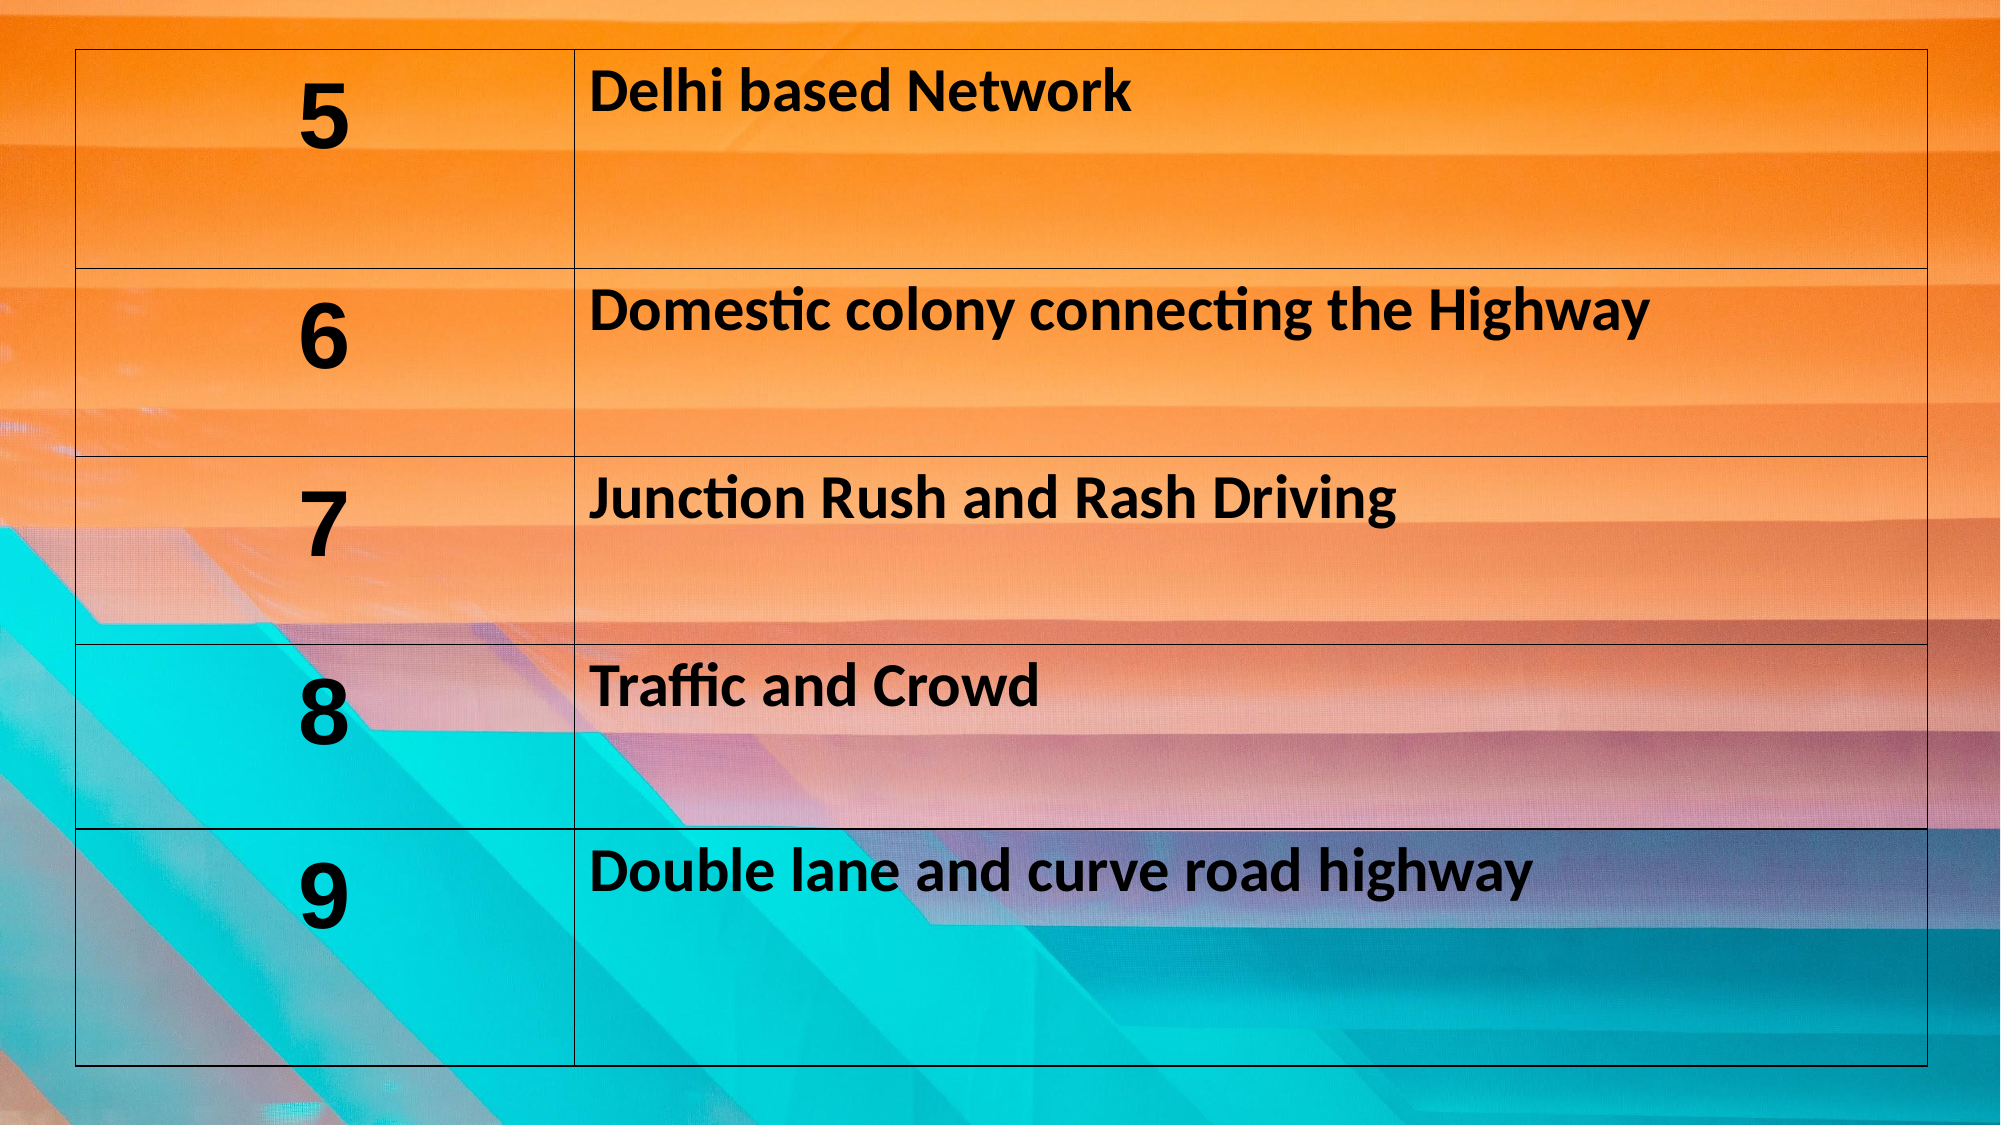

| 5 | Delhi based Network |
| --- | --- |
| 6 | Domestic colony connecting the Highway |
| 7 | Junction Rush and Rash Driving |
| 8 | Traffic and Crowd |
| 9 | Double lane and curve road highway |